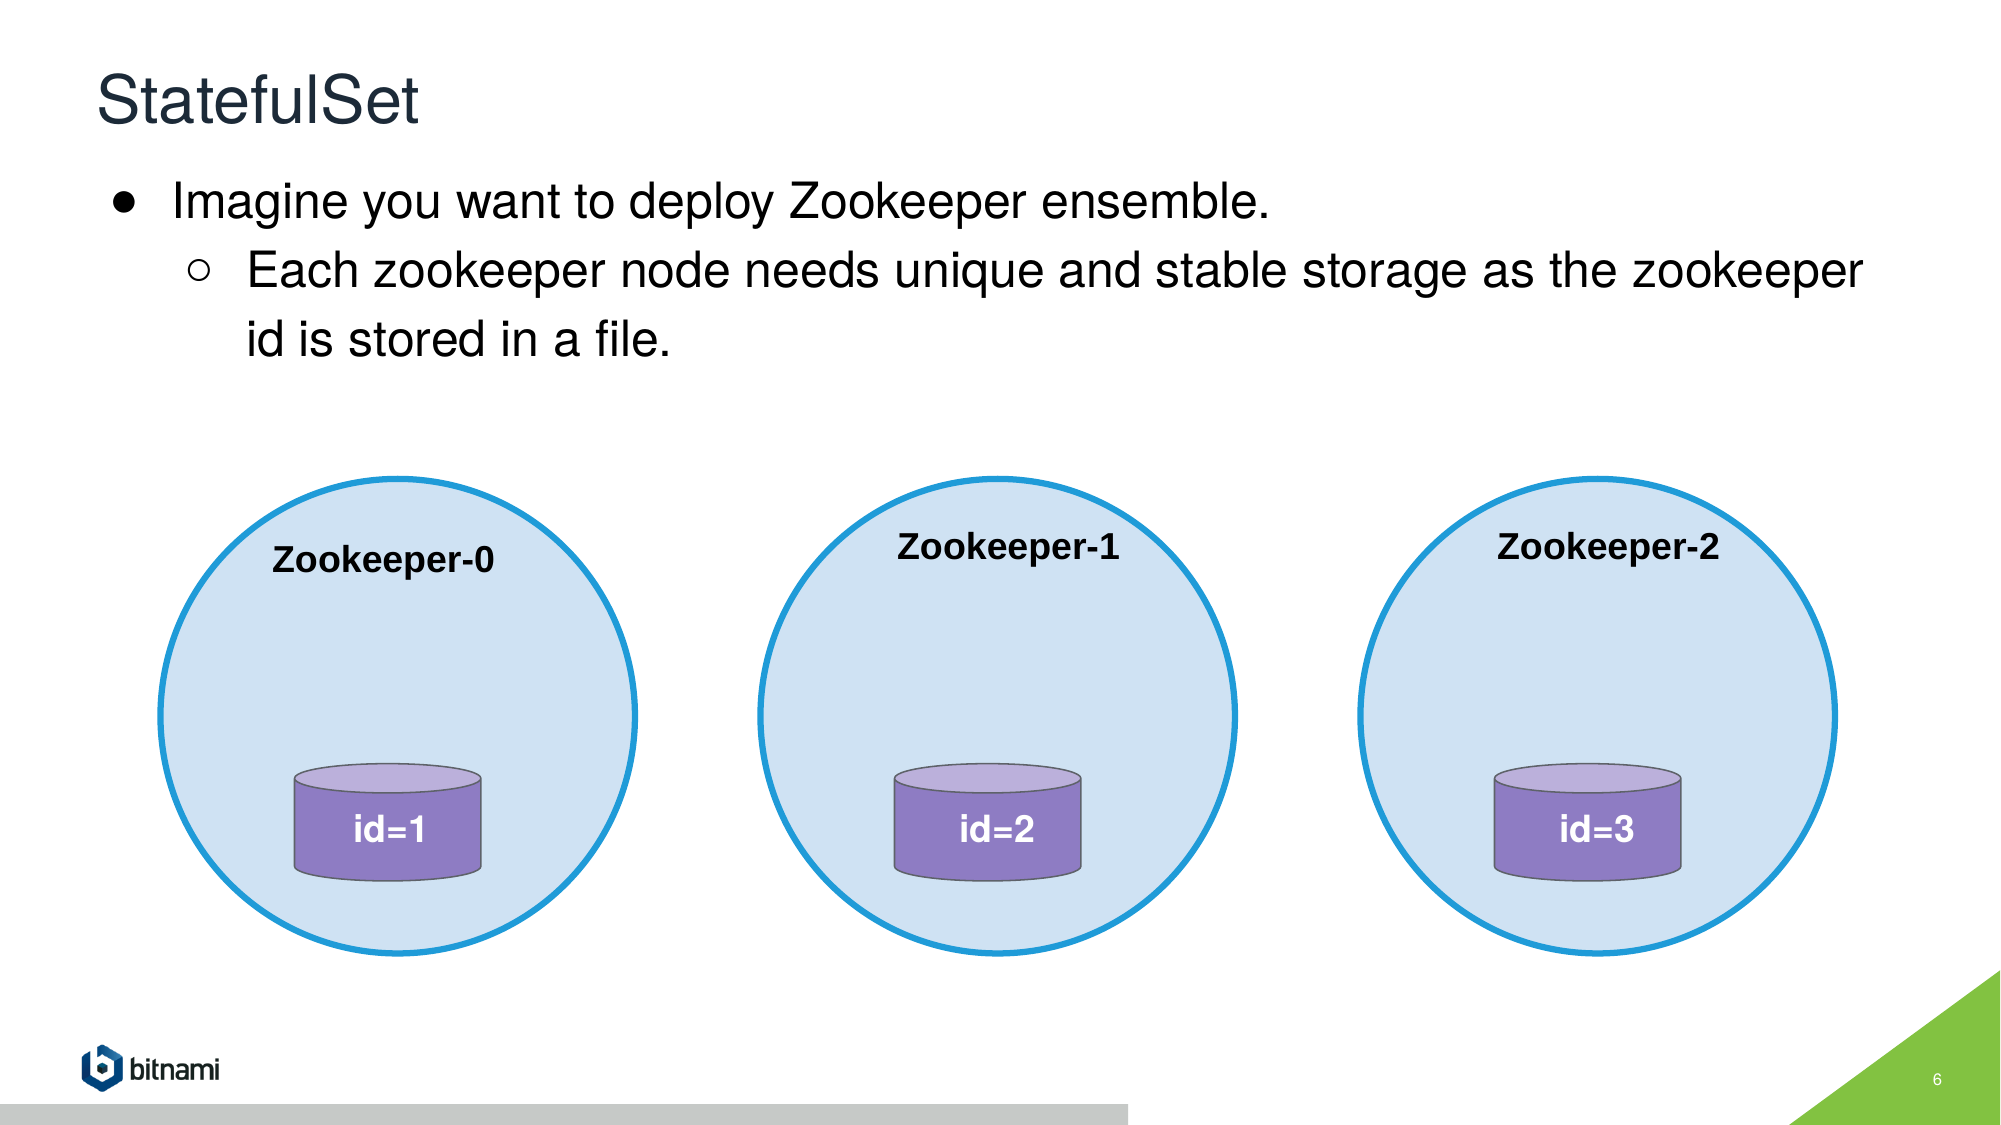

# StatefulSet
Imagine you want to deploy Zookeeper ensemble.
Each zookeeper node needs unique and stable storage as the zookeeper id is stored in a file.

Zookeeper-1

Zookeeper-2

Zookeeper-0

id=1
id=2
id=3
6